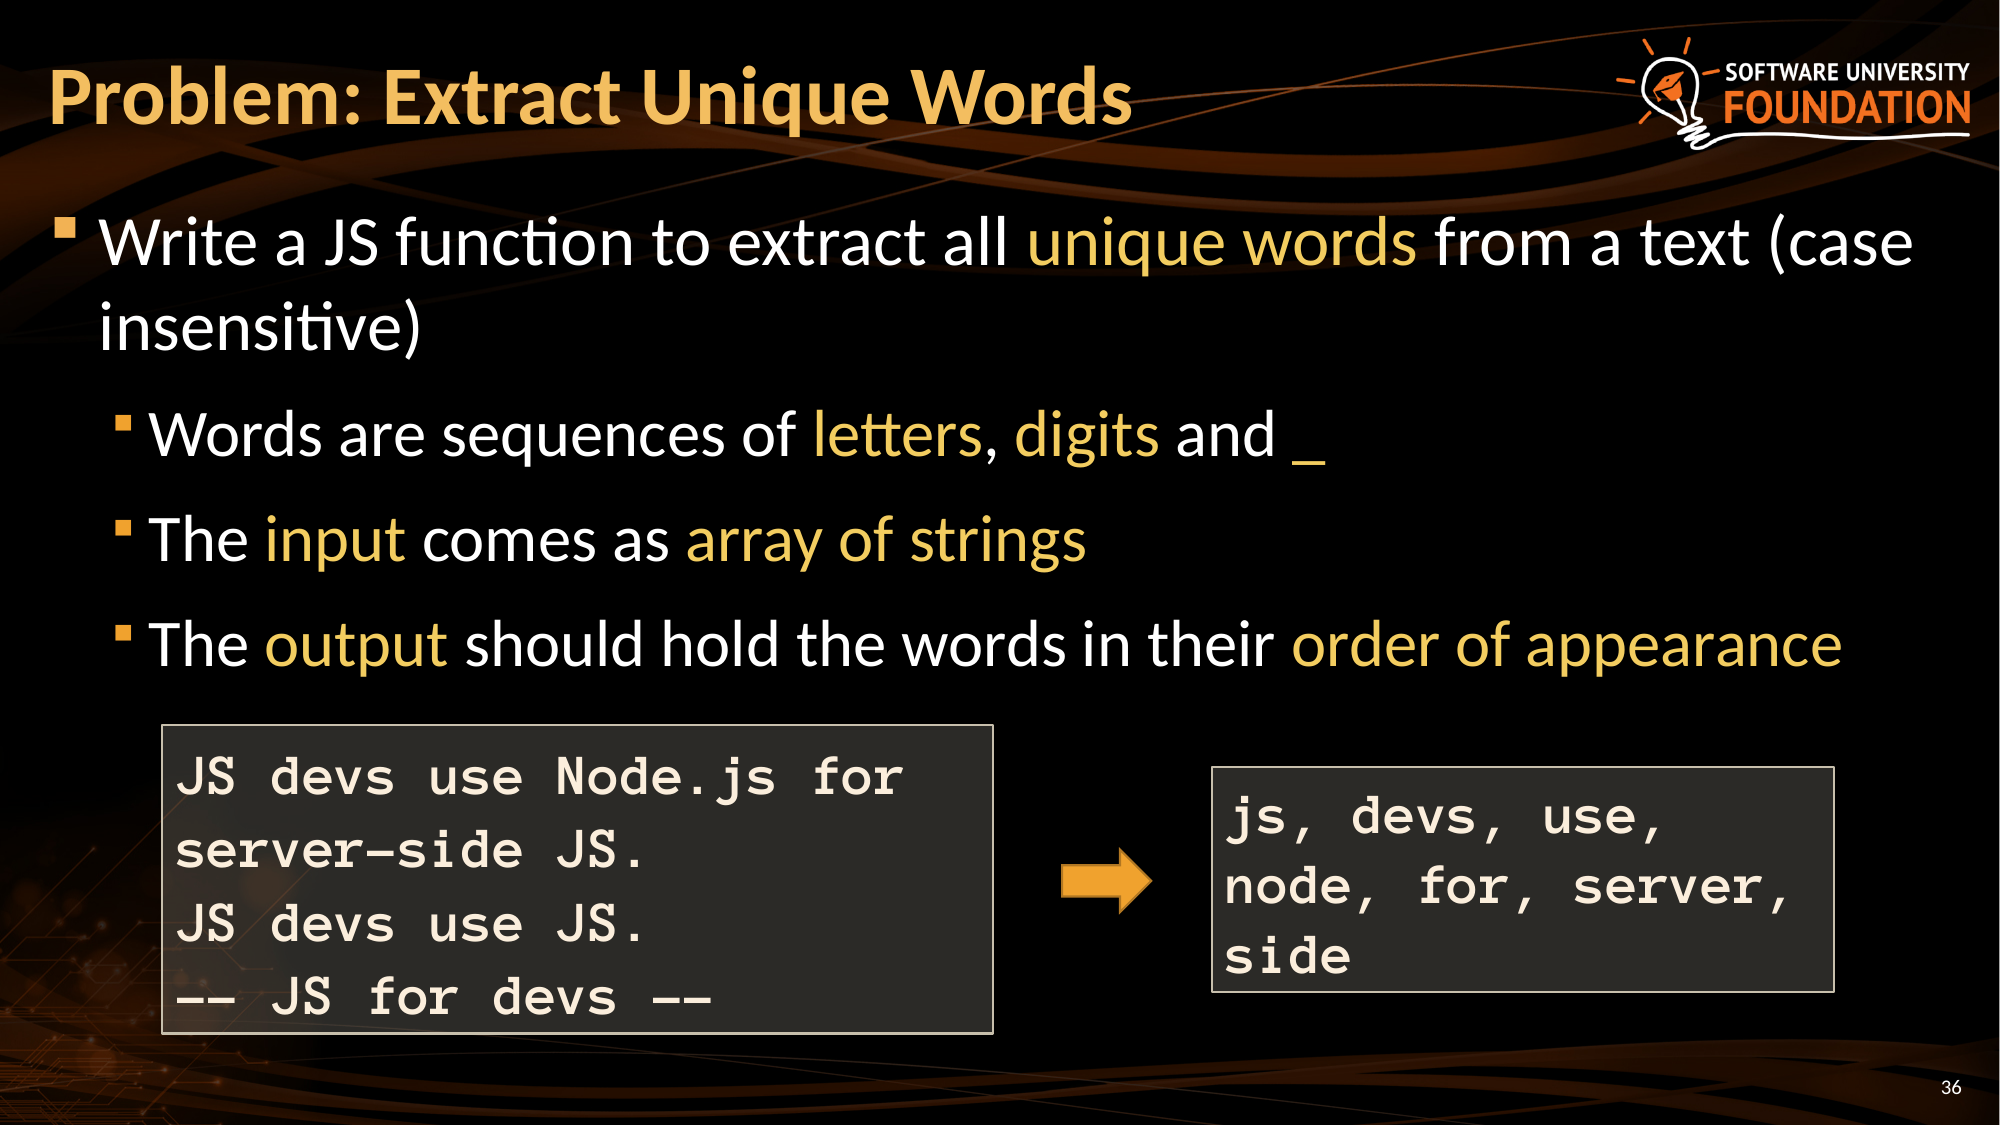

# Problem: Extract Unique Words
Write a JS function to extract all unique words from a text (case insensitive)
Words are sequences of letters, digits and _
The input comes as array of strings
The output should hold the words in their order of appearance
JS devs use Node.js for server-side JS.
JS devs use JS.
-- JS for devs --
js, devs, use, node, for, server, side

36